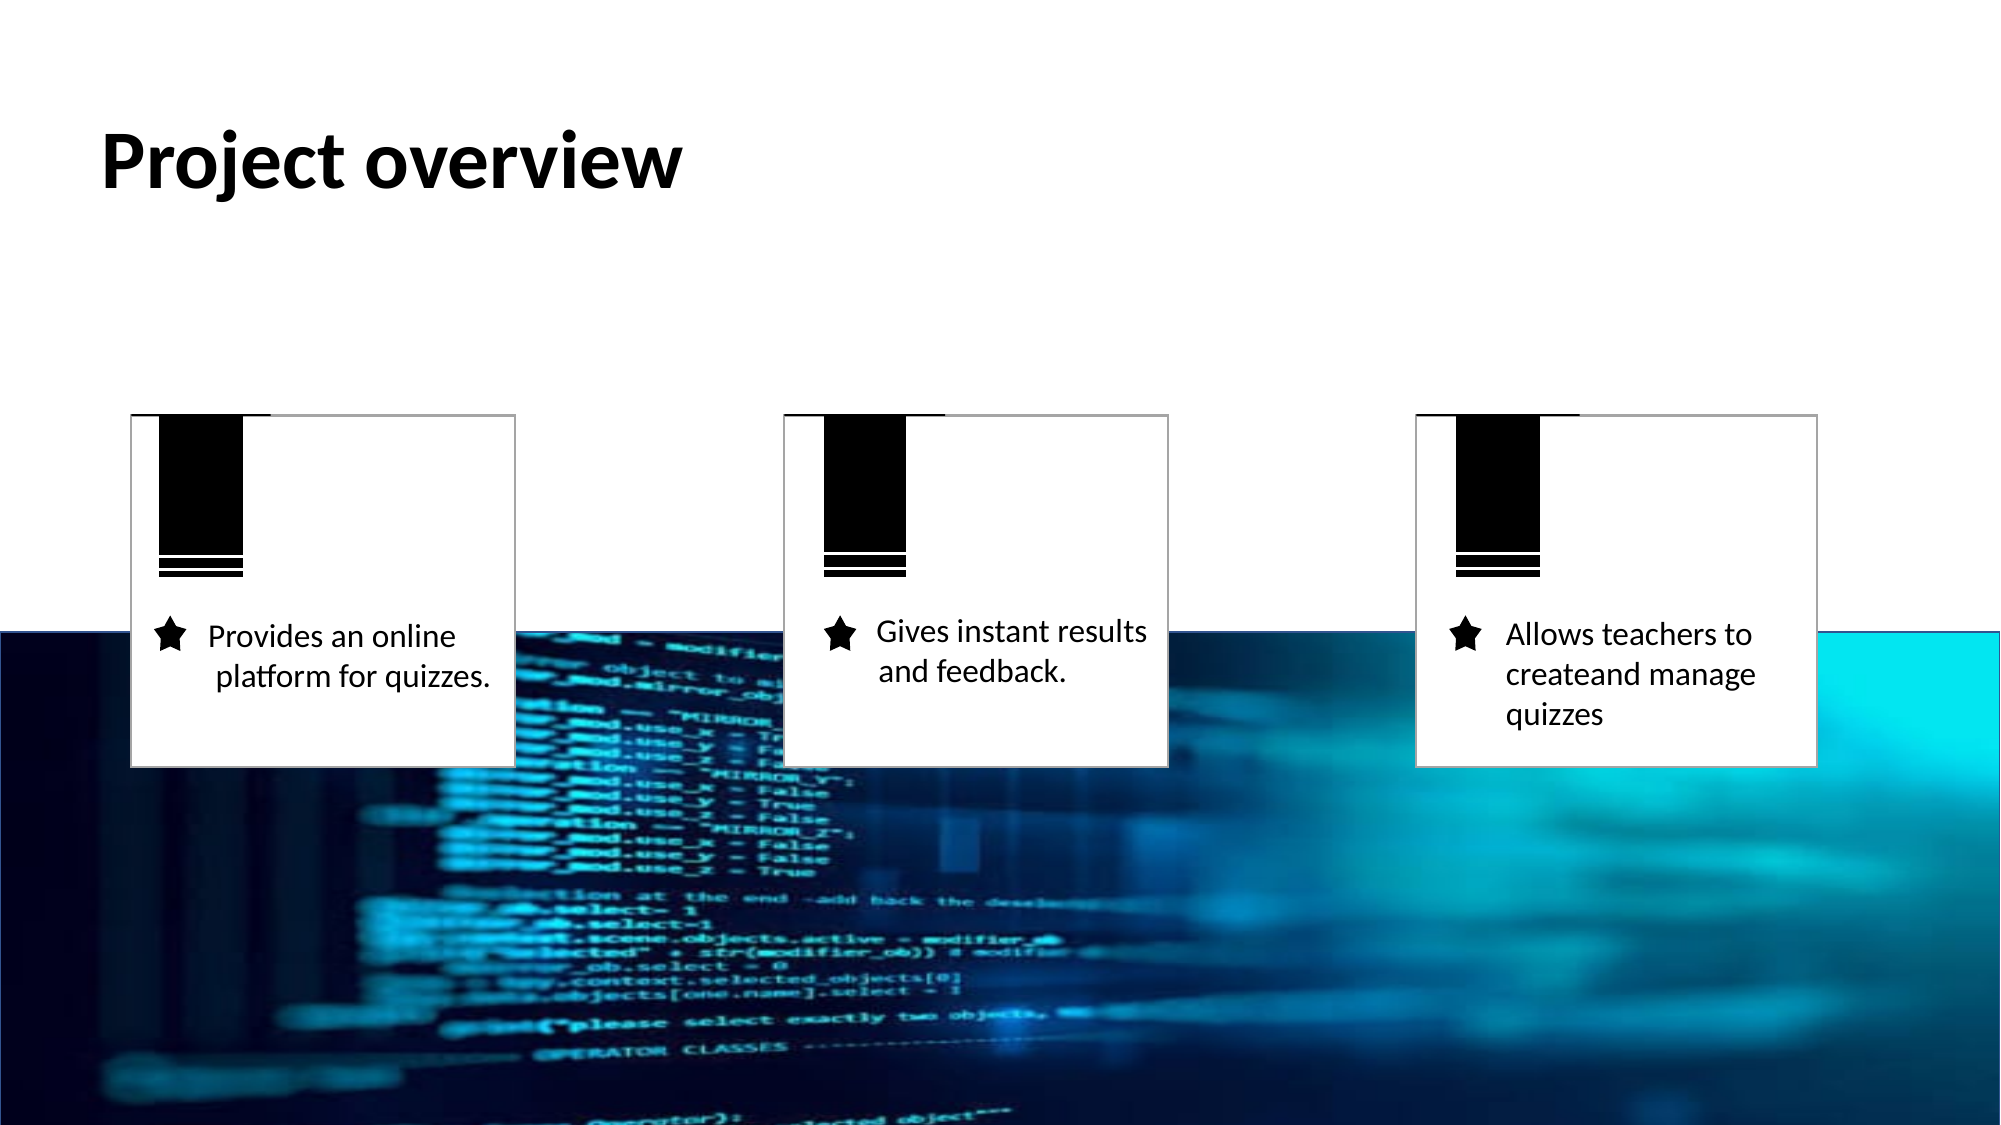

Project overview

 Gives instant results
 and feedback.
Allows teachers to
createand manage
quizzes
Provides an online
 platform for quizzes.